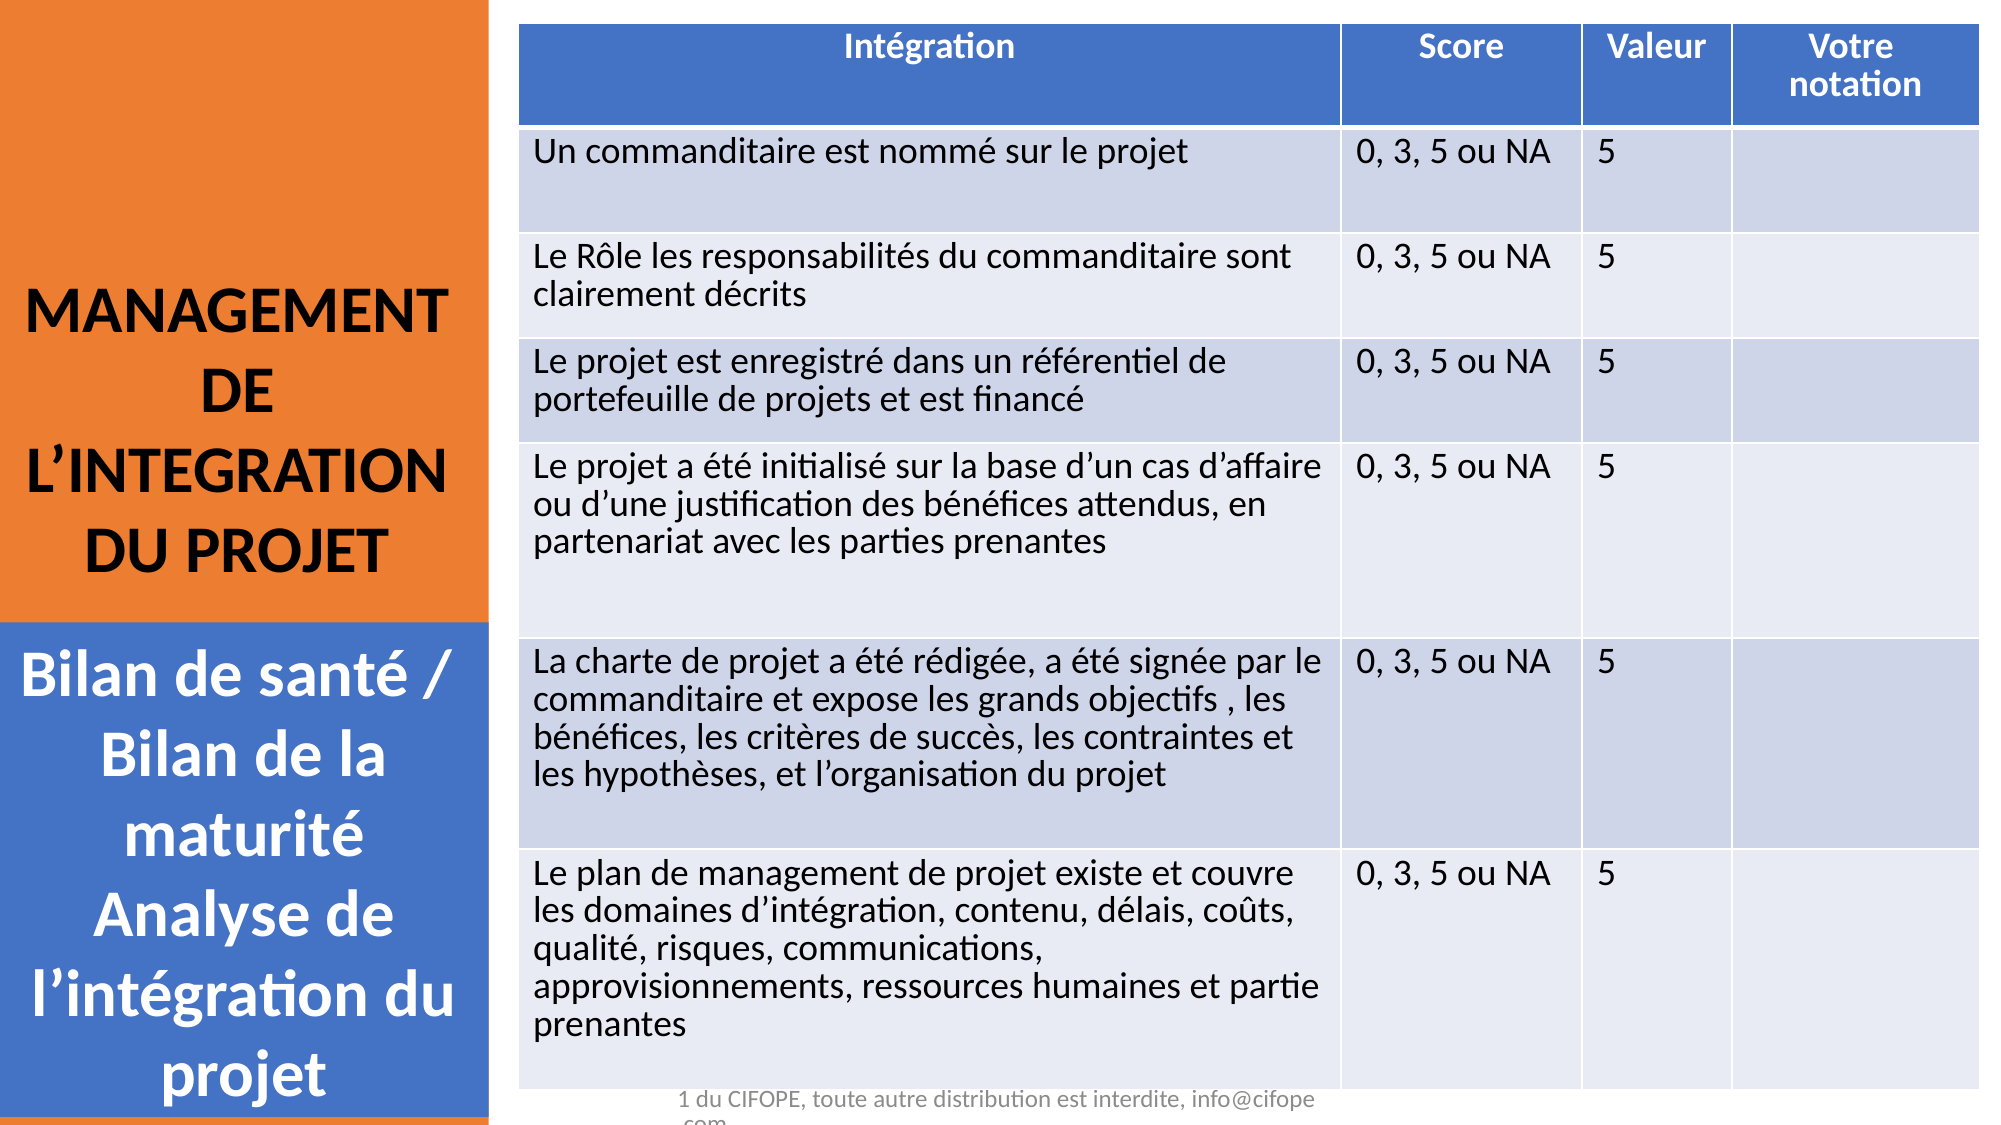

| Intégration | Score | Valeur | Votre notation |
| --- | --- | --- | --- |
| Un commanditaire est nommé sur le projet | 0, 3, 5 ou NA | 5 |  |
| Le Rôle les responsabilités du commanditaire sont clairement décrits | 0, 3, 5 ou NA | 5 |  |
| Le projet est enregistré dans un référentiel de portefeuille de projets et est financé | 0, 3, 5 ou NA | 5 |  |
| Le projet a été initialisé sur la base d’un cas d’affaire ou d’une justification des bénéfices attendus, en partenariat avec les parties prenantes | 0, 3, 5 ou NA | 5 |  |
| La charte de projet a été rédigée, a été signée par le commanditaire et expose les grands objectifs , les bénéfices, les critères de succès, les contraintes et les hypothèses, et l’organisation du projet | 0, 3, 5 ou NA | 5 |  |
| Le plan de management de projet existe et couvre les domaines d’intégration, contenu, délais, coûts, qualité, risques, communications, approvisionnements, ressources humaines et partie prenantes | 0, 3, 5 ou NA | 5 |  |
MANAGEMENT DE L’INTEGRATION DU PROJET
Bilan de santé /
Bilan de la maturité
Analyse de l’intégration du projet
Ce document est exclusivement réservé aux séminaristes du F61 du CIFOPE, toute autre distribution est interdite, info@cifope.com